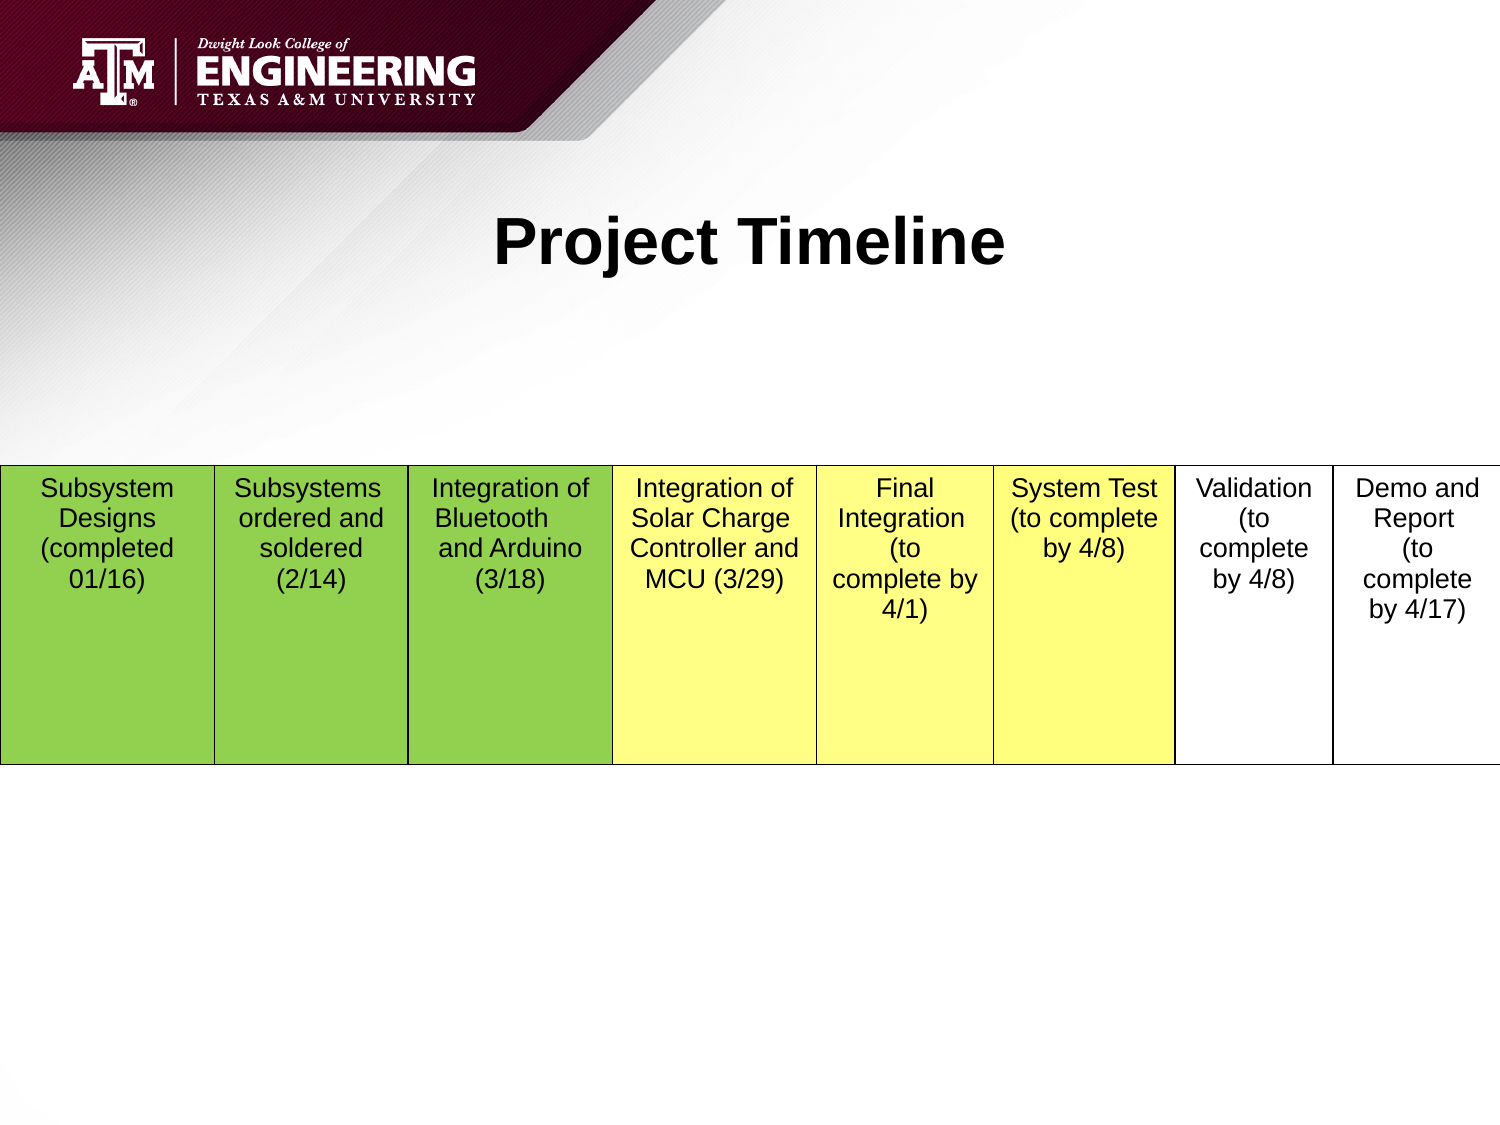

# Project Timeline
| Subsystem Designs (completed 01/16) | Subsystems ordered and soldered (2/14) | Integration of Bluetooth      and Arduino (3/18) | Integration of Solar Charge Controller and MCU (3/29) | Final Integration (to complete by 4/1) | System Test (to complete by 4/8) | Validation (to complete by 4/8) | Demo and Report (to complete by 4/17) |
| --- | --- | --- | --- | --- | --- | --- | --- |